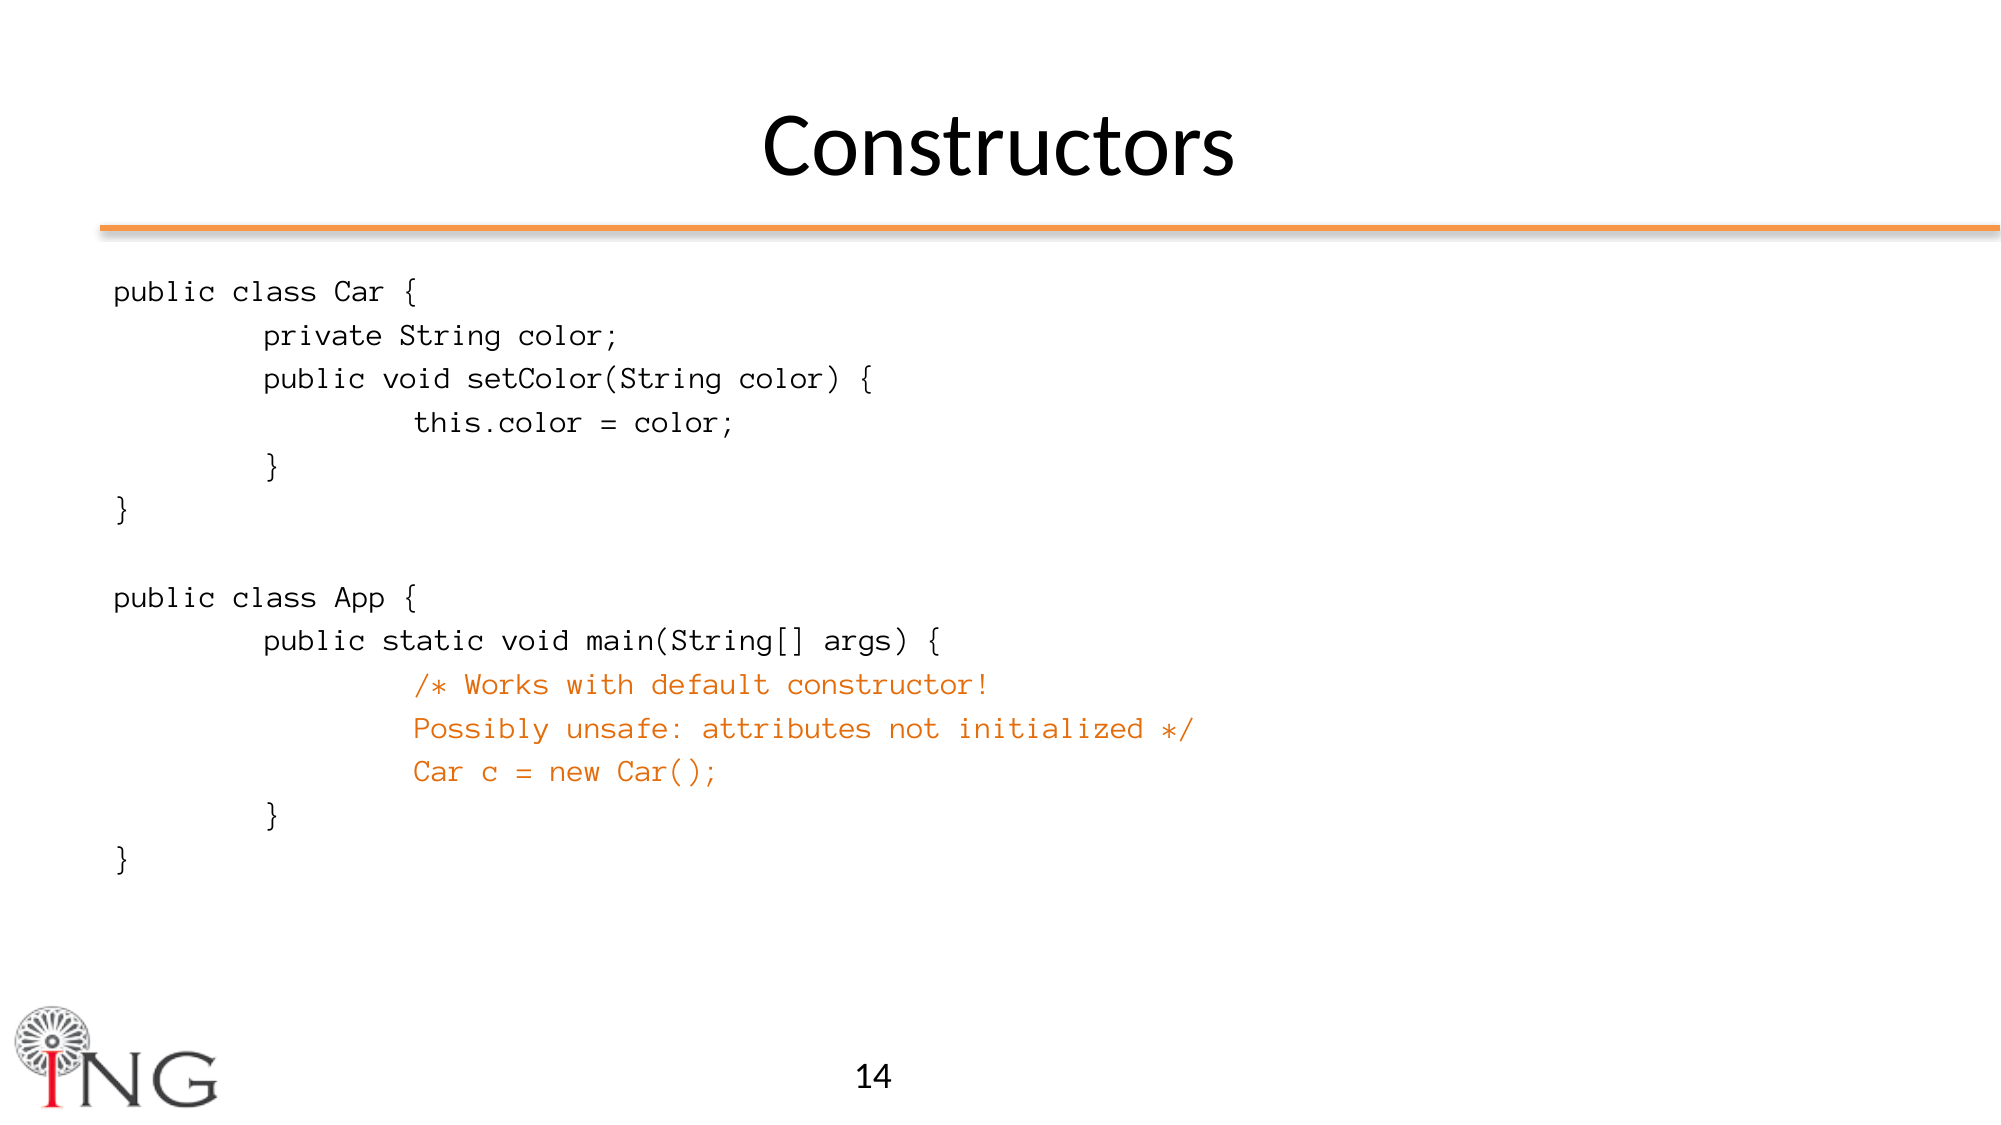

# Constructors
public class Car {
	private String color;
	public void setColor(String color) {
		this.color = color;
	}
}

public class App {
	public static void main(String[] args) {
		/* Works with default constructor!
		Possibly unsafe: attributes not initialized */
		Car c = new Car();
	}
}
14